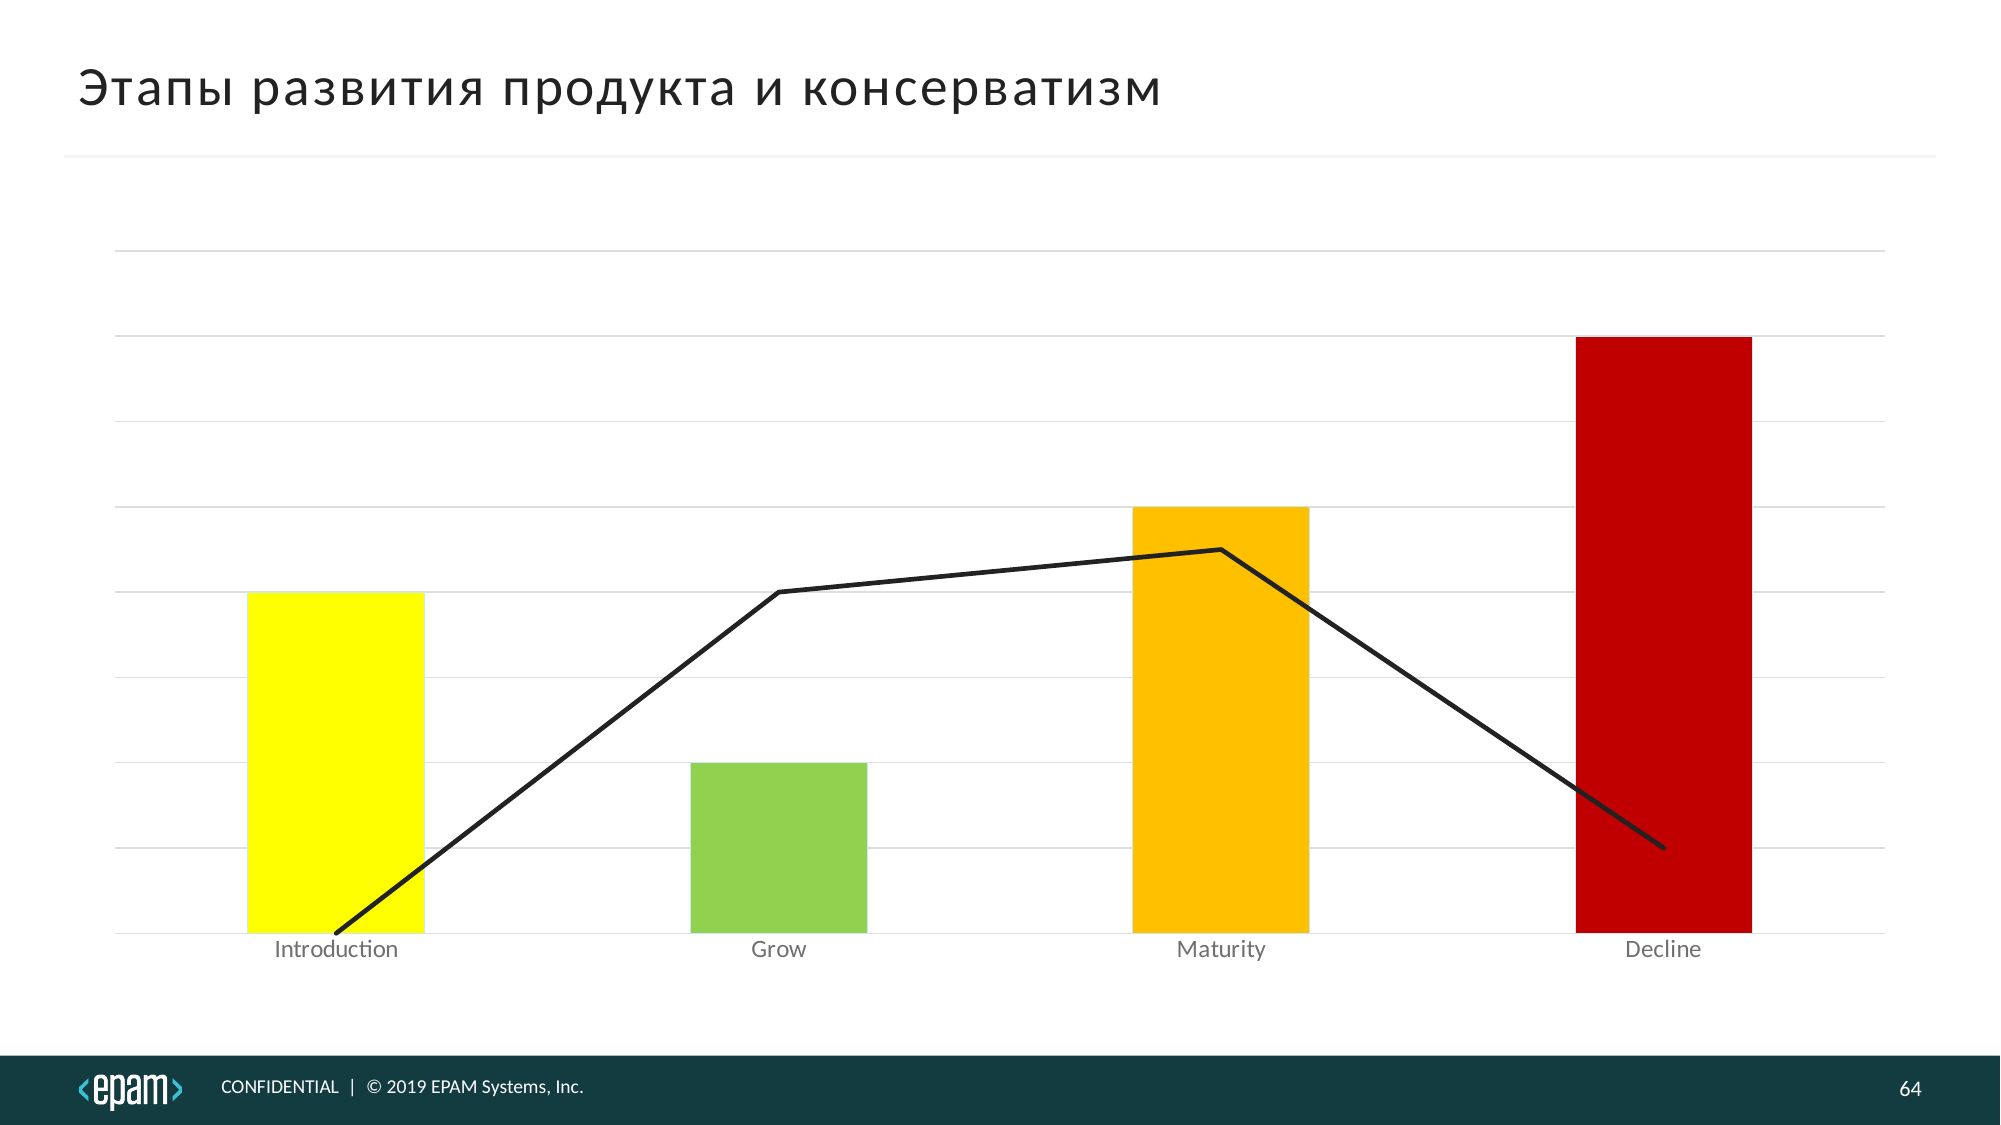

# Этапы развития продукта и консерватизм

### Chart

| Category | Консерватизм | Аудитория |
|---|---|---|
| Introduction | 4.0 | 0.0 |
| Grow | 2.0 | 4.0 |
| Maturity | 5.0 | 4.5 |
| Decline | 7.0 | 1.0 |
64